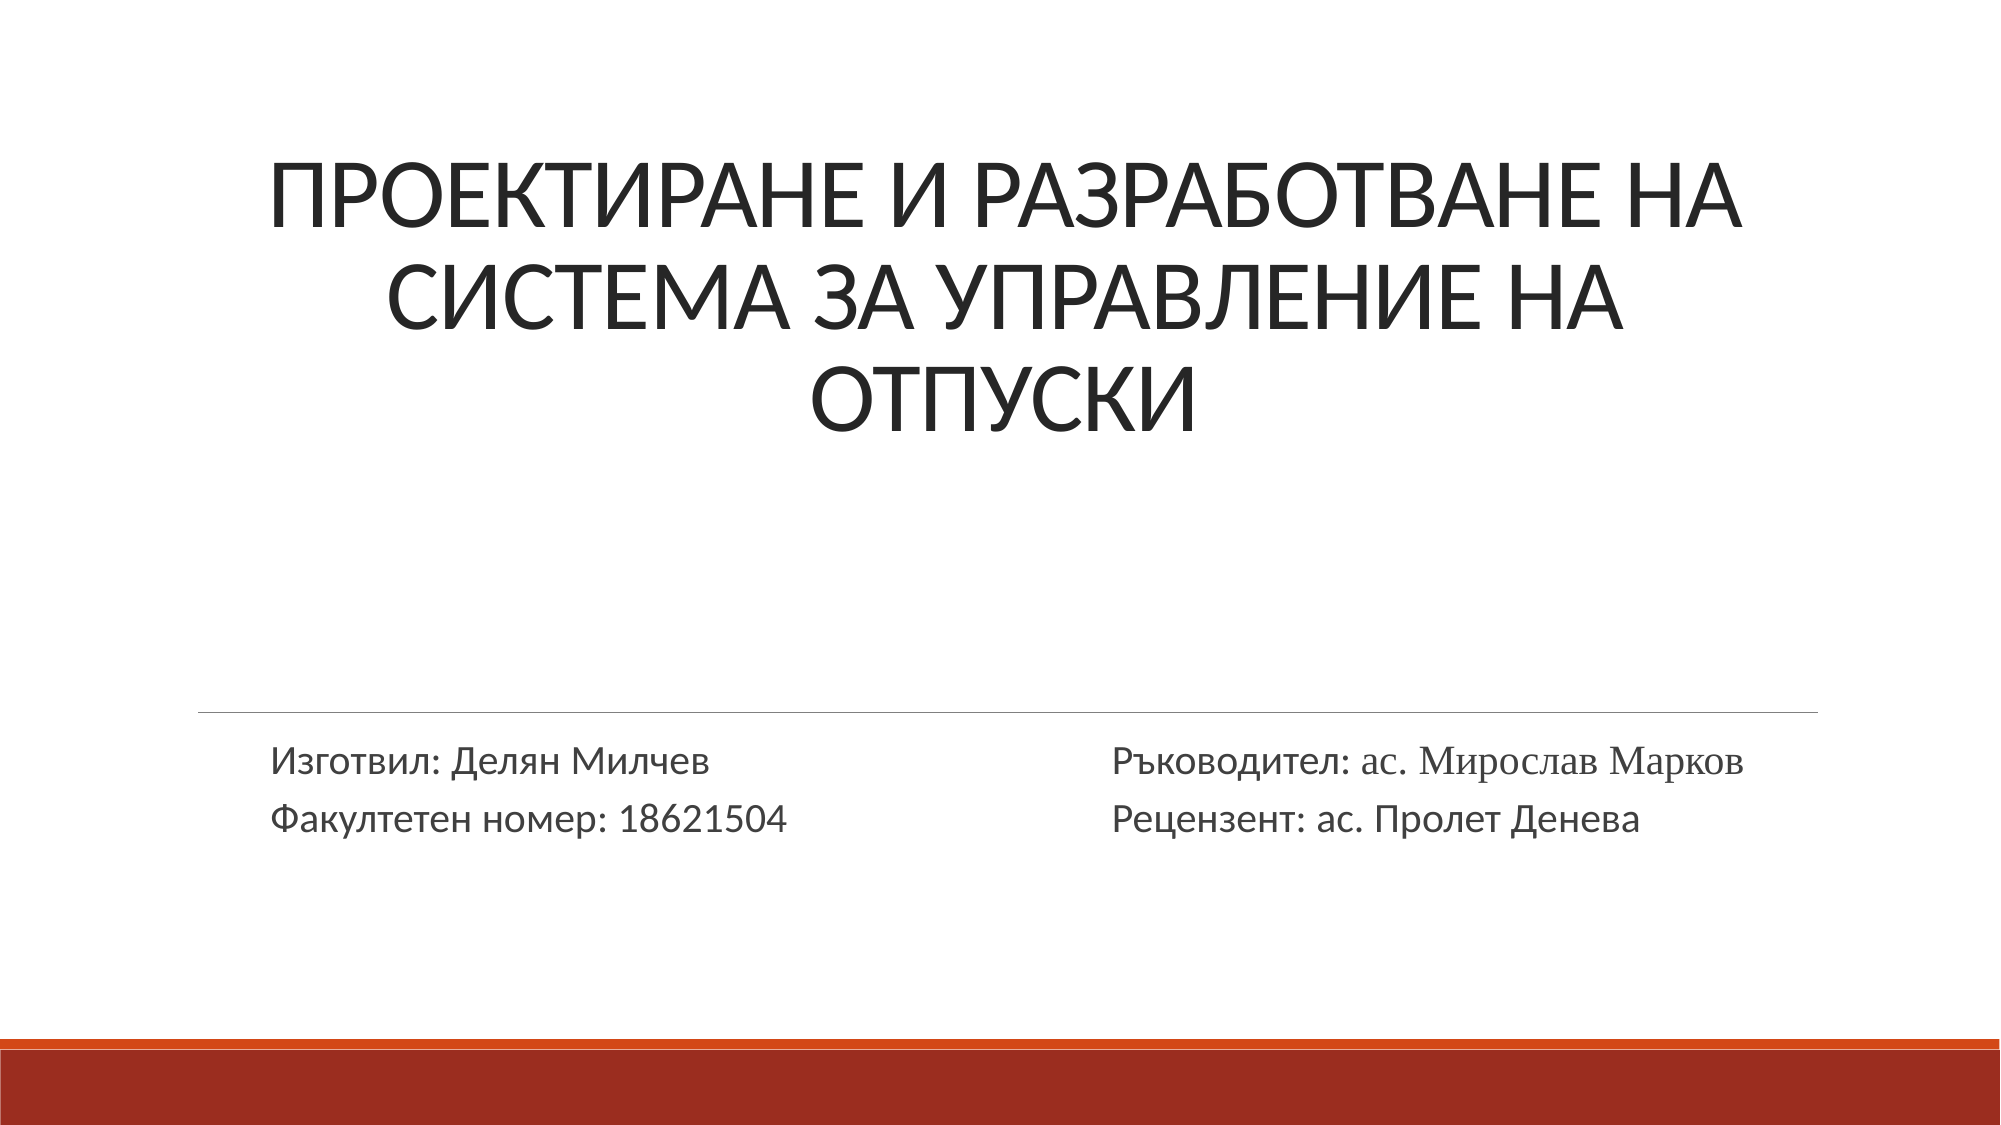

# ПРОЕКТИРАНЕ И РАЗРАБОТВАНЕ НА СИСТЕМА ЗА УПРАВЛЕНИЕ НА ОТПУСКИ
Изготвил: Делян Милчев
Факултетен номер: 18621504
Ръководител: ас. Мирослав Марков
Рецензент: ас. Пролет Денева